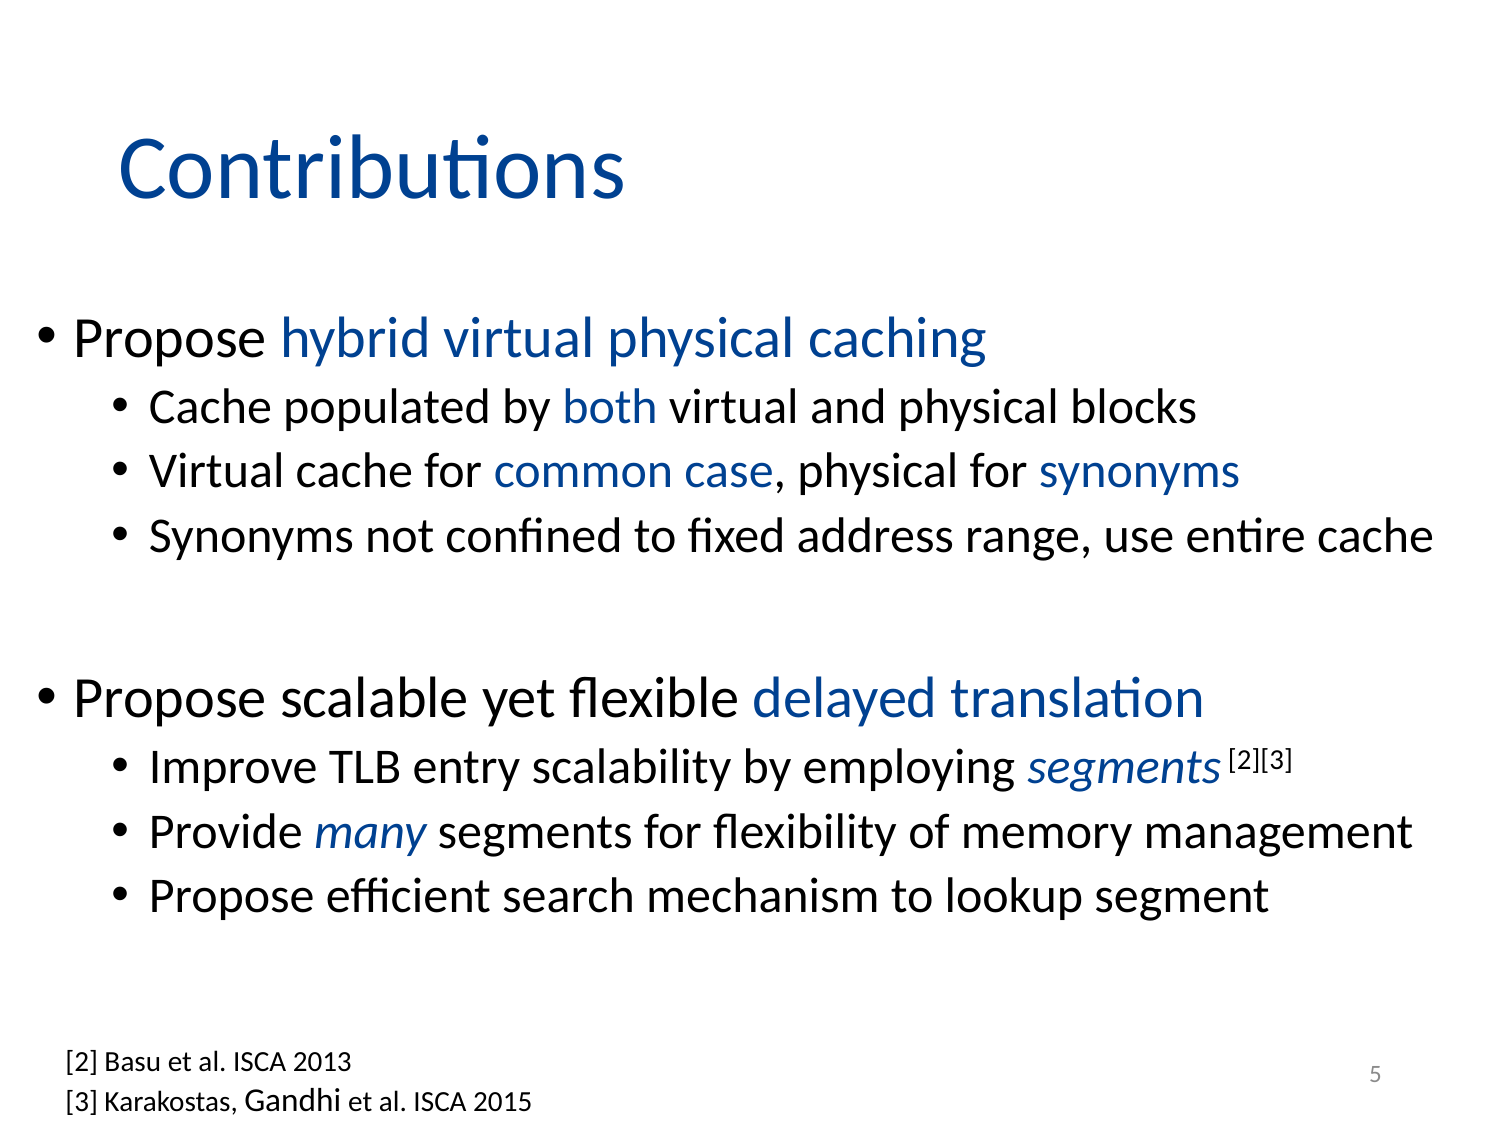

# Contributions
Propose hybrid virtual physical caching
Cache populated by both virtual and physical blocks
Virtual cache for common case, physical for synonyms
Synonyms not confined to fixed address range, use entire cache

Propose scalable yet flexible delayed translation
Improve TLB entry scalability by employing segments [2][3]
Provide many segments for flexibility of memory management
Propose efficient search mechanism to lookup segment
[2] Basu et al. ISCA 2013
[3] Karakostas, Gandhi et al. ISCA 2015
5